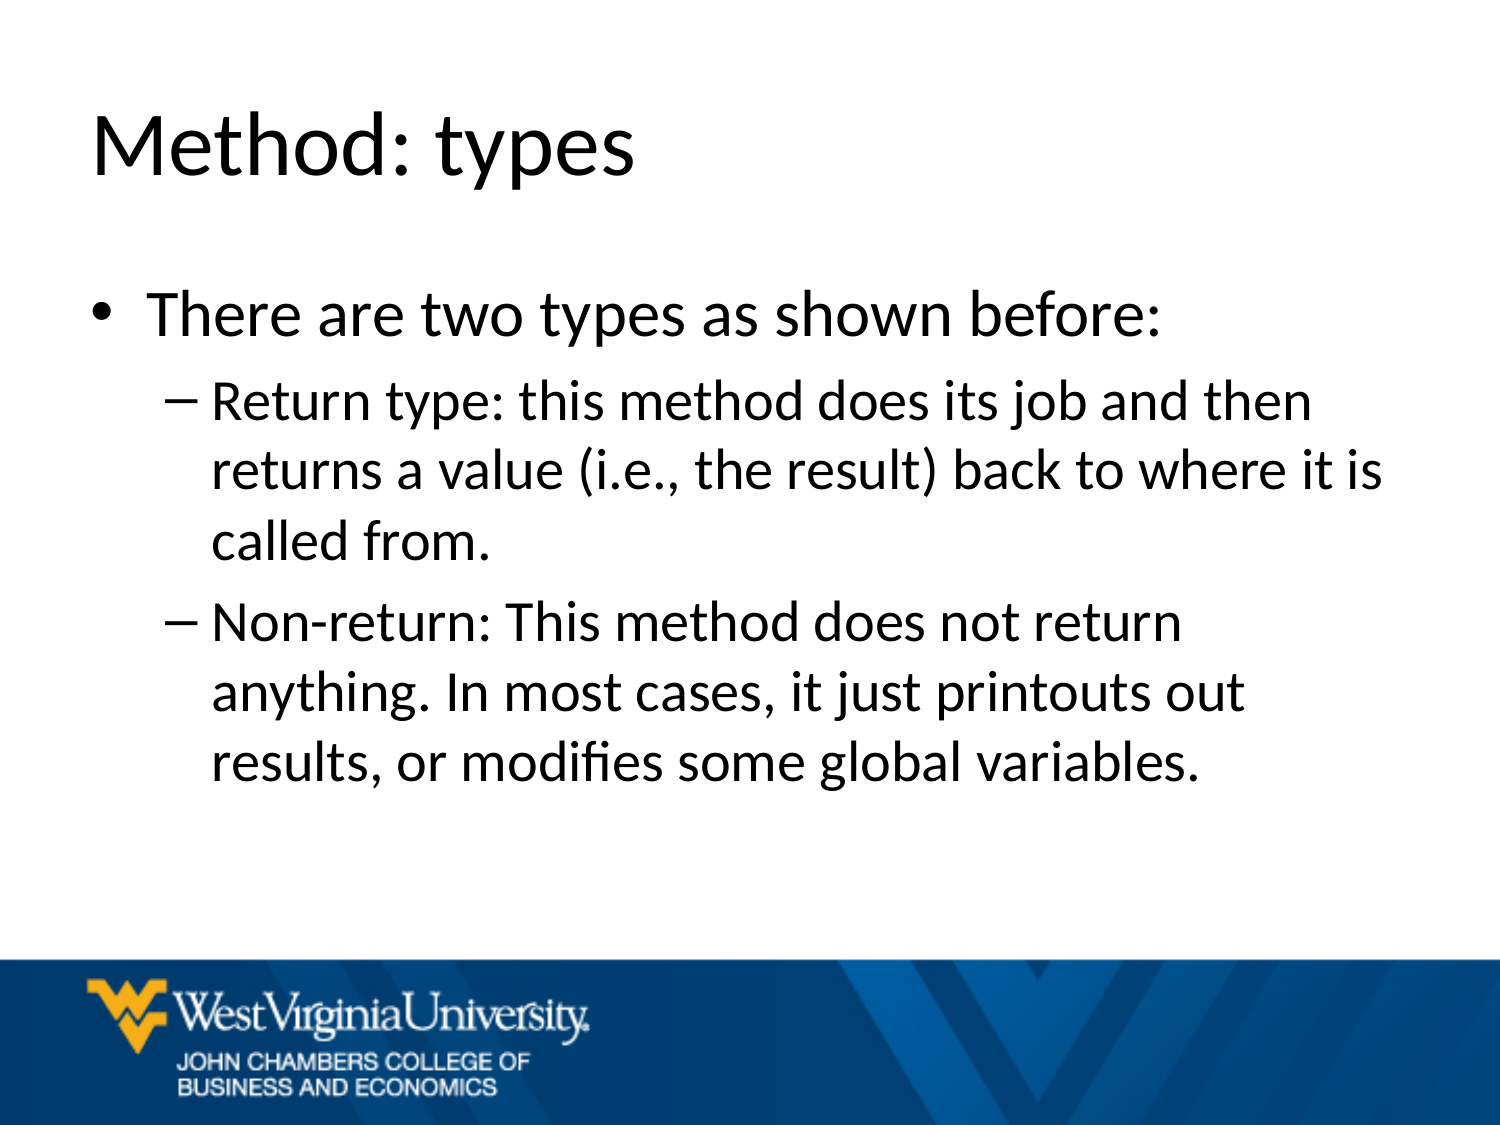

# Method: types
There are two types as shown before:
Return type: this method does its job and then returns a value (i.e., the result) back to where it is called from.
Non-return: This method does not return anything. In most cases, it just printouts out results, or modifies some global variables.